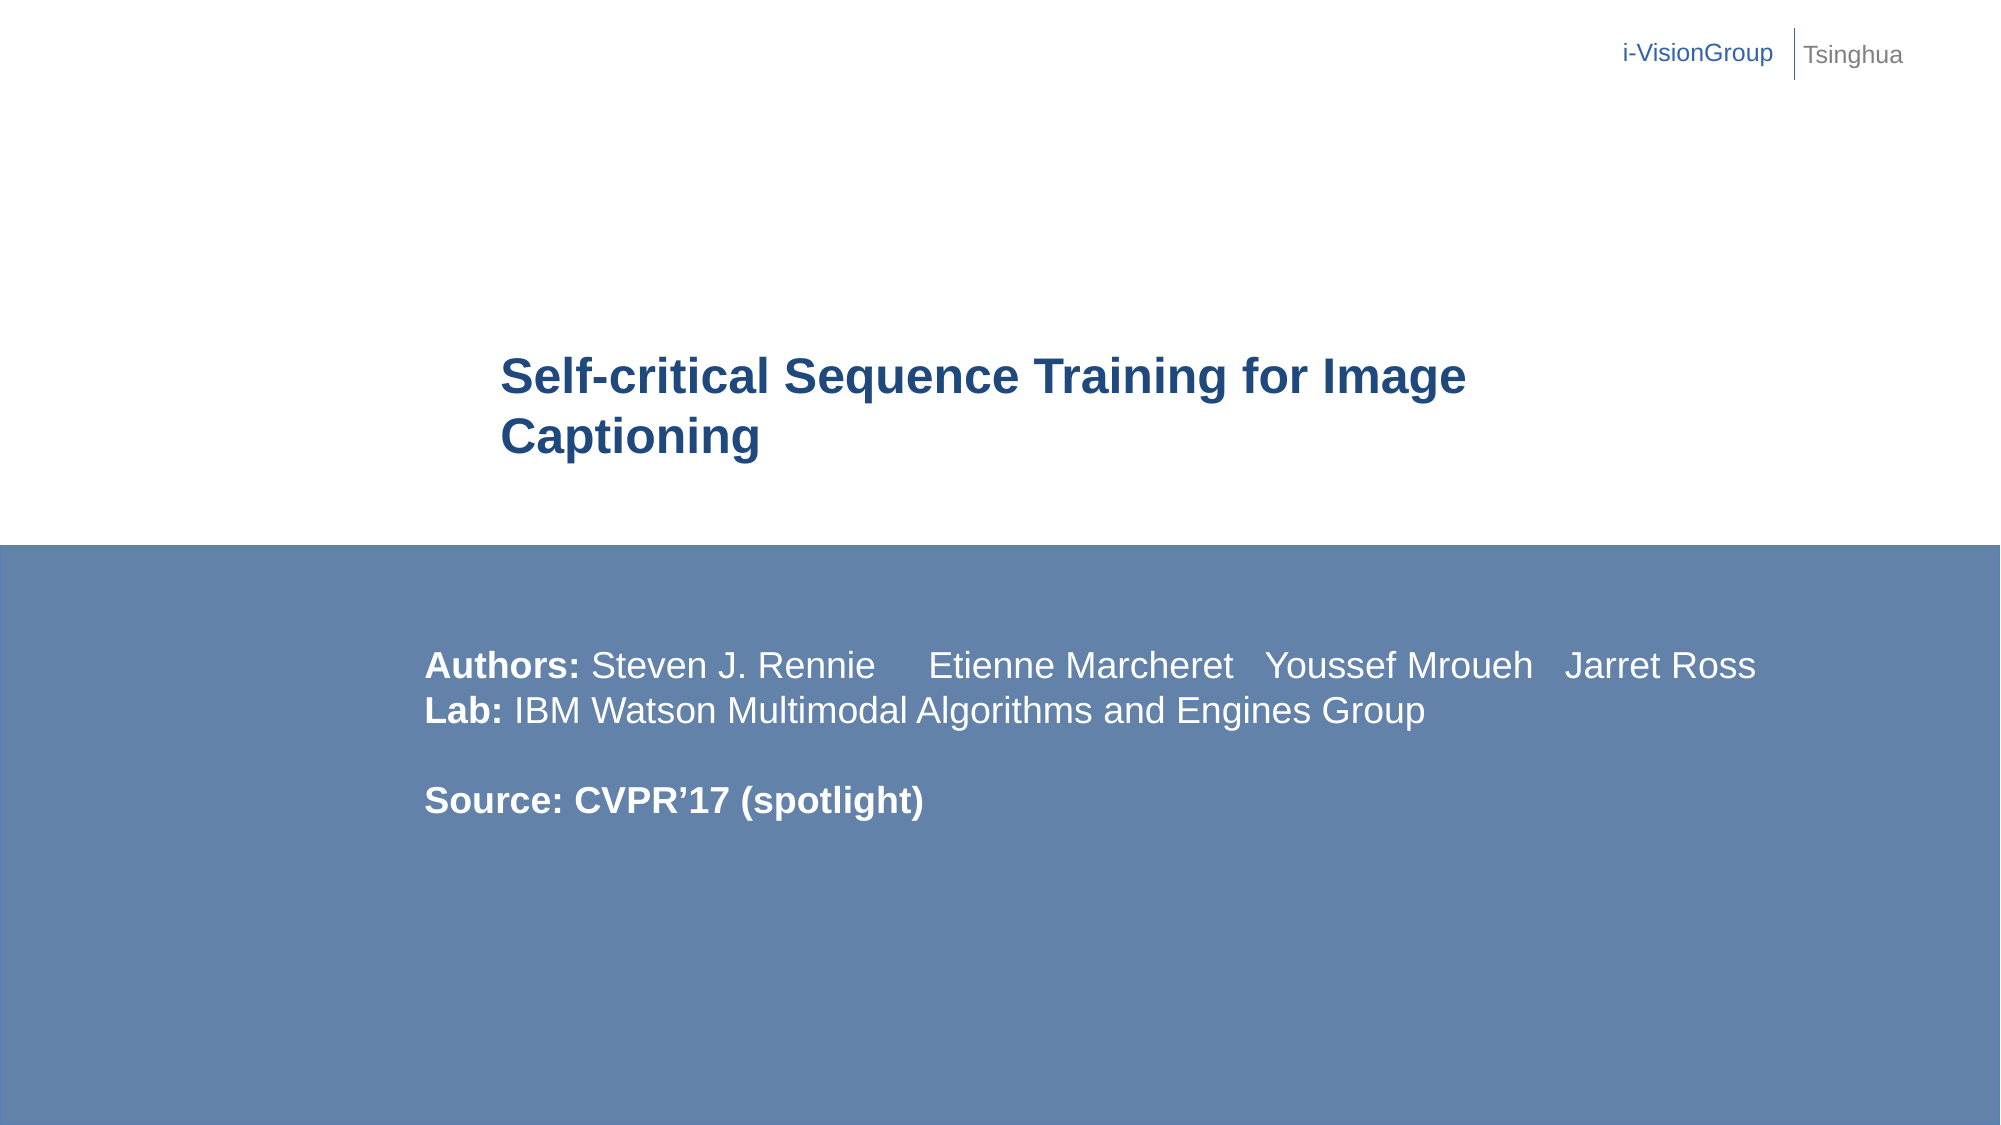

i-VisionGroup
Tsinghua
Self-critical Sequence Training for Image Captioning

Authors: Steven J. Rennie     Etienne Marcheret   Youssef Mroueh   Jarret Ross
Lab: IBM Watson Multimodal Algorithms and Engines Group

Source: CVPR’17 (spotlight)